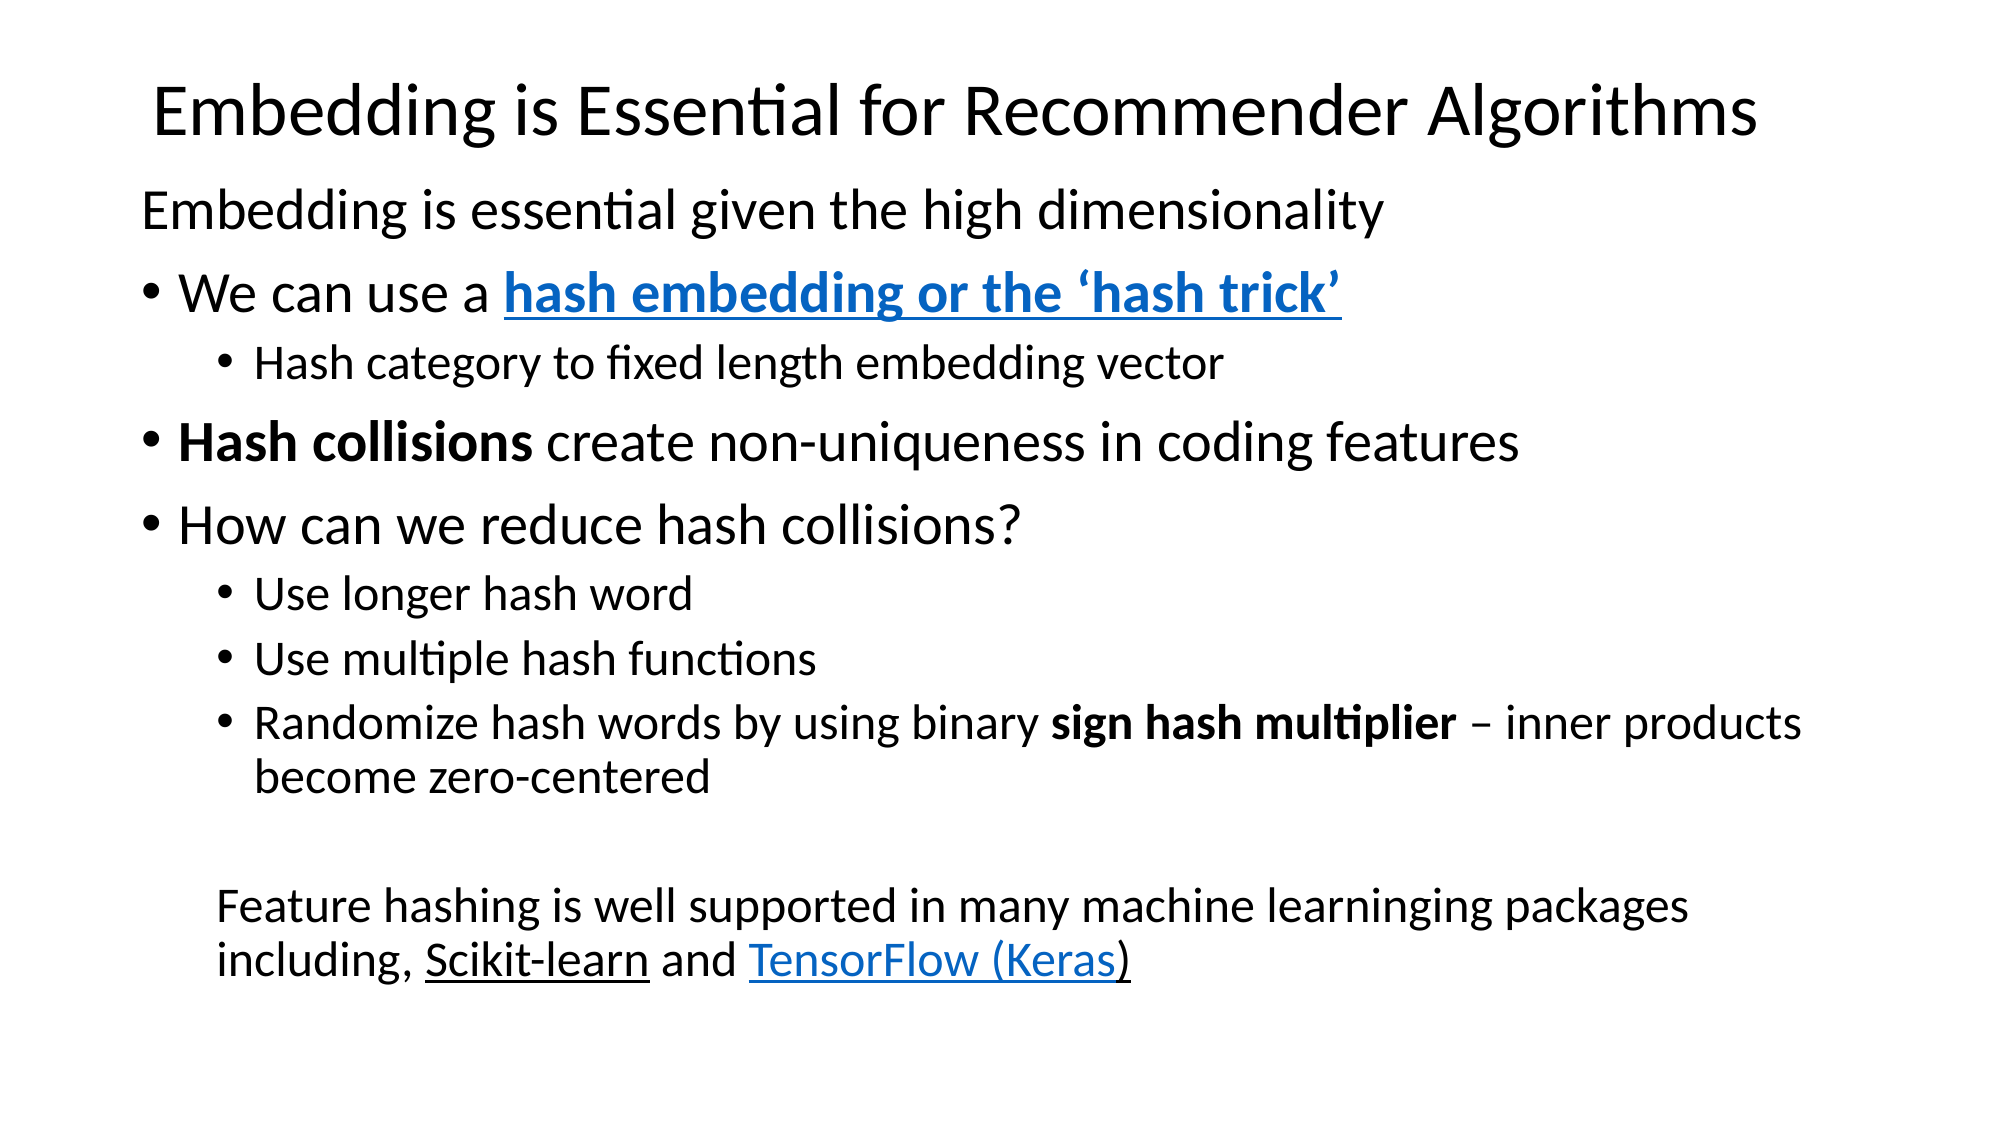

# Embedding is Essential for Recommender Algorithms
Embedding is essential given the high dimensionality
We can use a hash embedding or the ‘hash trick’
Hash category to fixed length embedding vector
Hash collisions create non-uniqueness in coding features
How can we reduce hash collisions?
Use longer hash word
Use multiple hash functions
Randomize hash words by using binary sign hash multiplier – inner products become zero-centered

Feature hashing is well supported in many machine learninging packages including, Scikit-learn and TensorFlow (Keras)